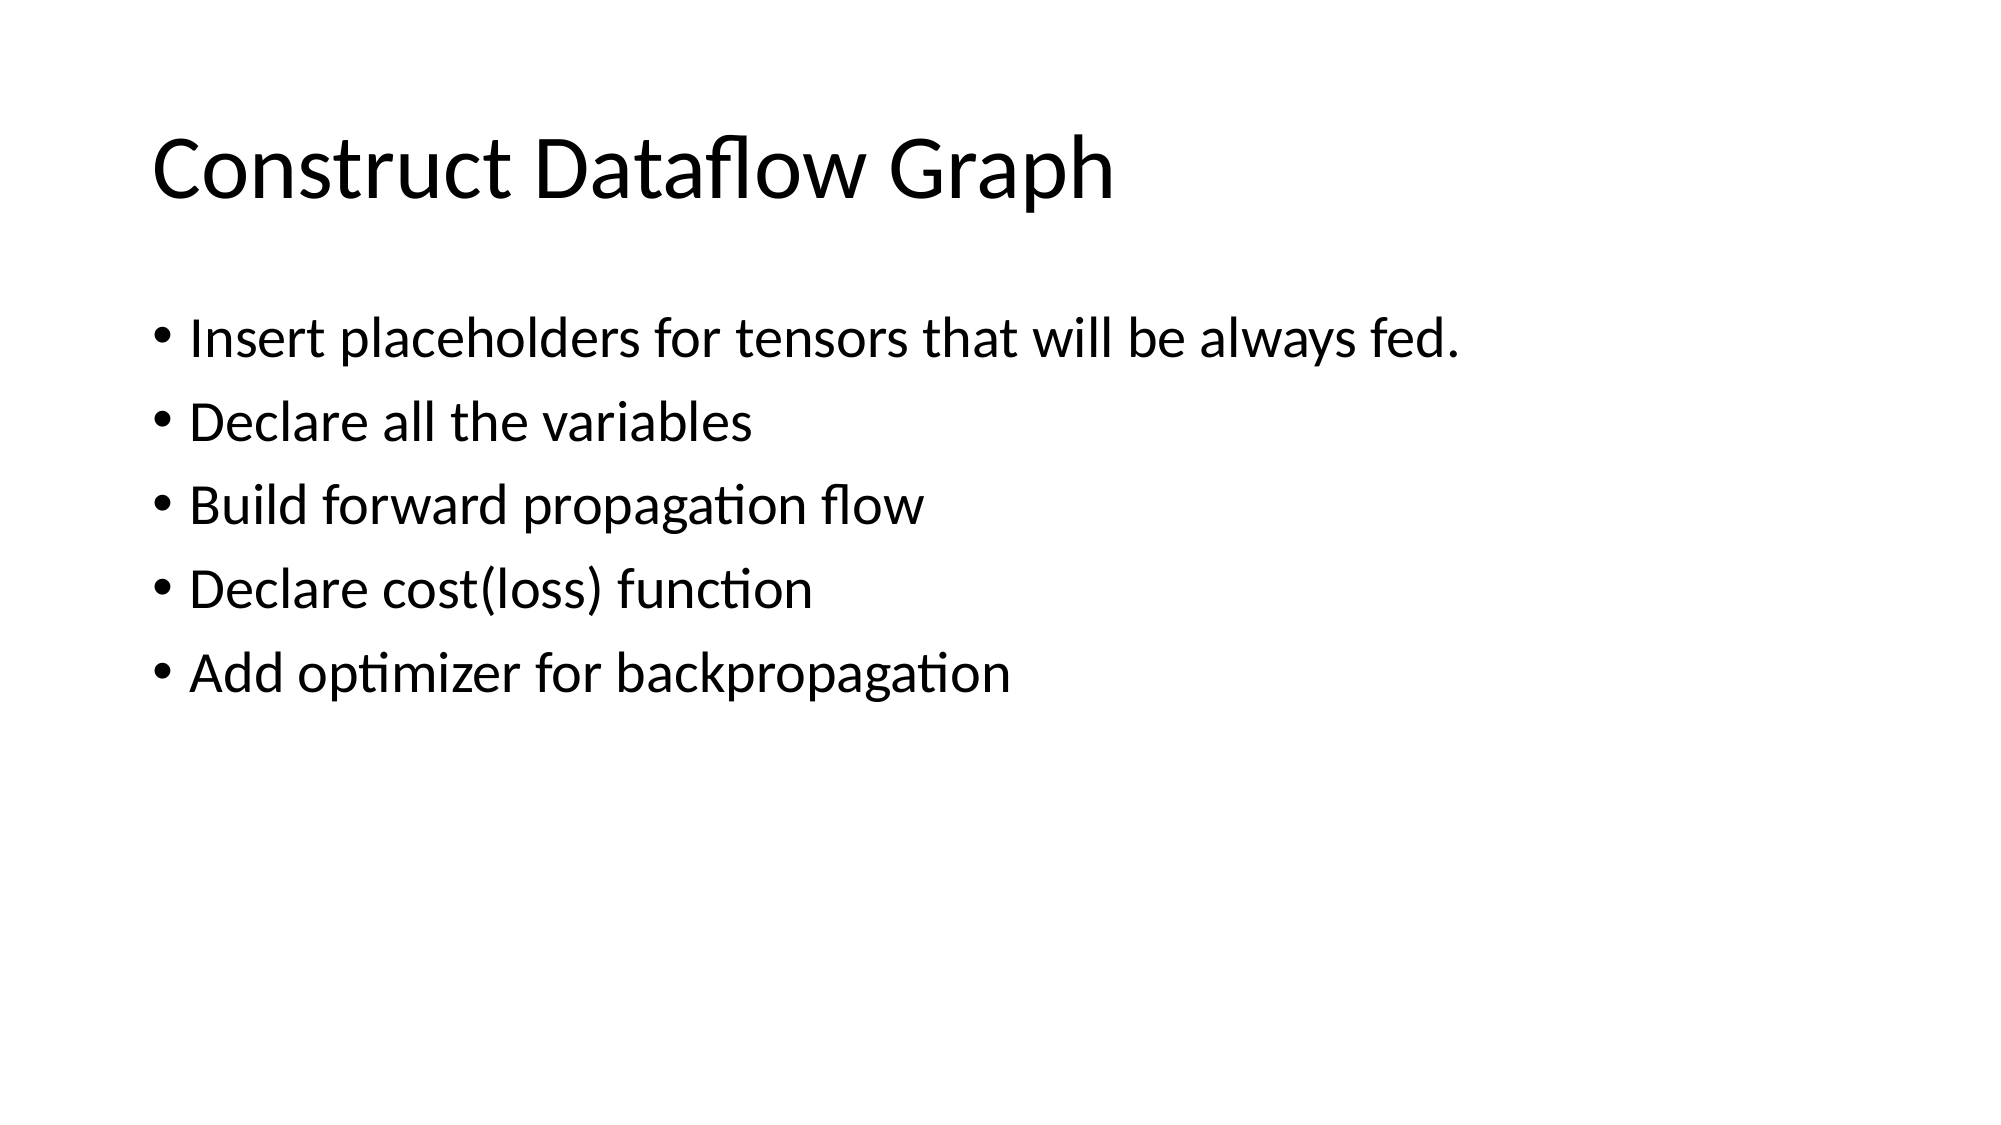

# Construct Dataflow Graph
Insert placeholders for tensors that will be always fed.
Declare all the variables
Build forward propagation flow
Declare cost(loss) function
Add optimizer for backpropagation